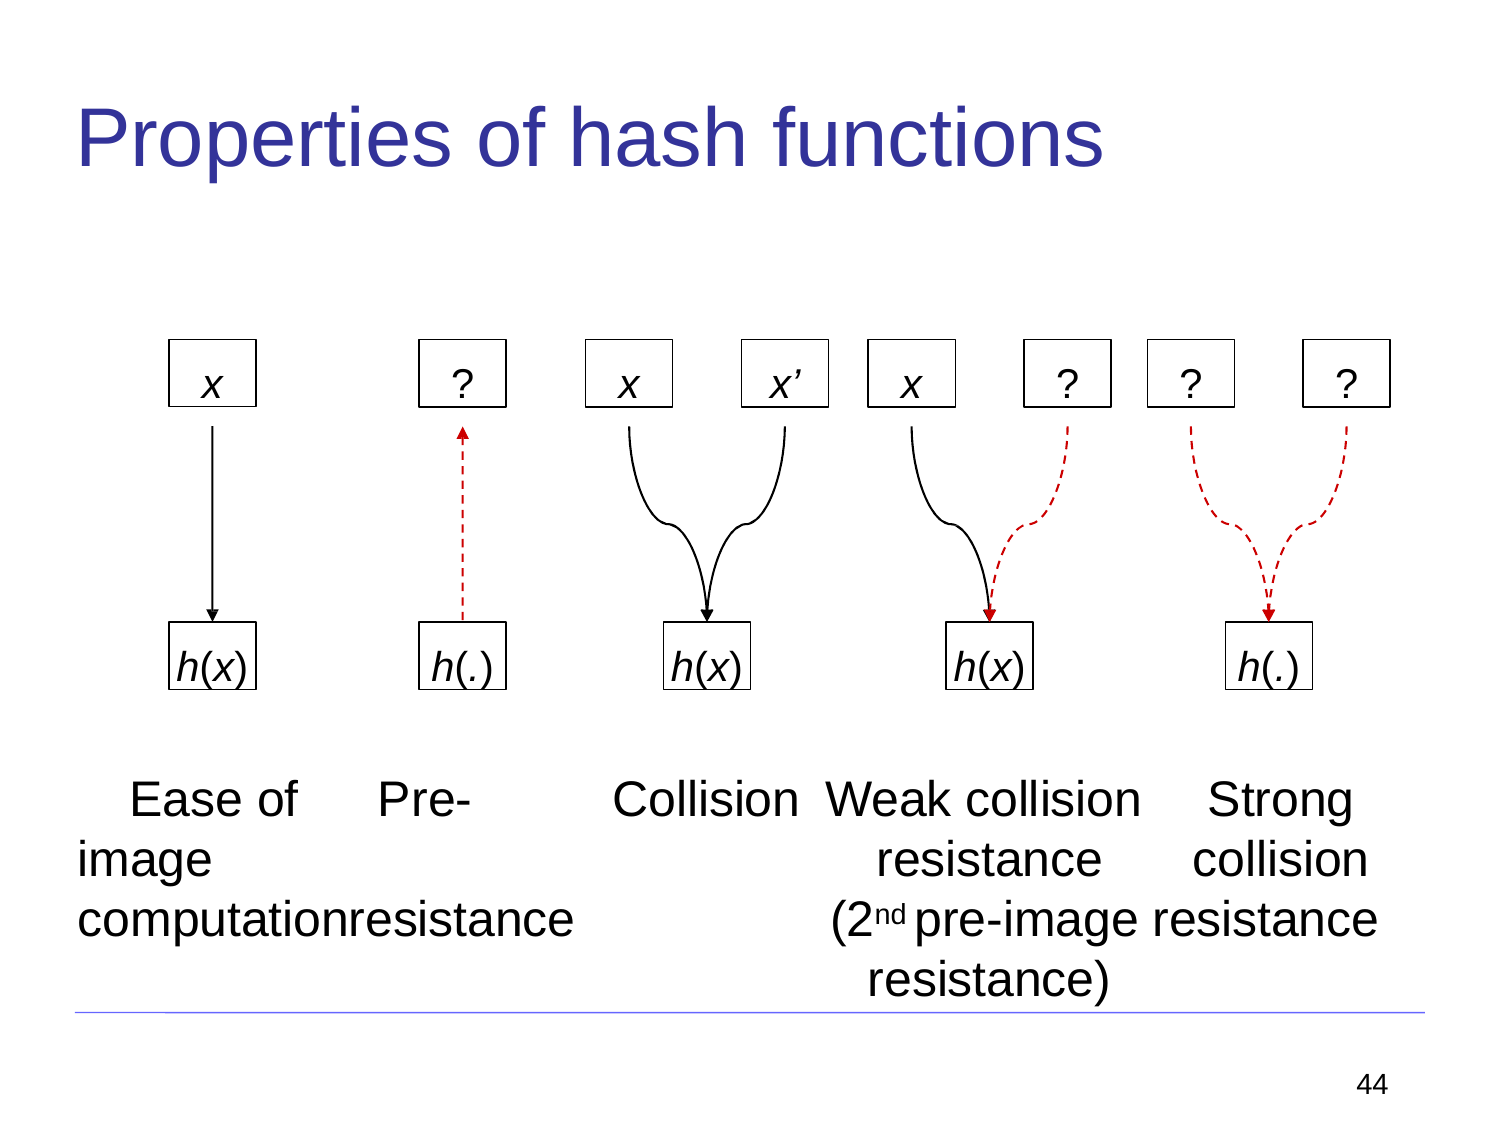

# Properties of hash functions
x
?
x
x’
x
?
?
?

h(x)
h(.)
h(x)
h(x)
h(.)
Ease of	Pre-image  computationresistance
Collision	Weak collision
resistance
Strong  collision
(2nd pre-image resistance  resistance)

44